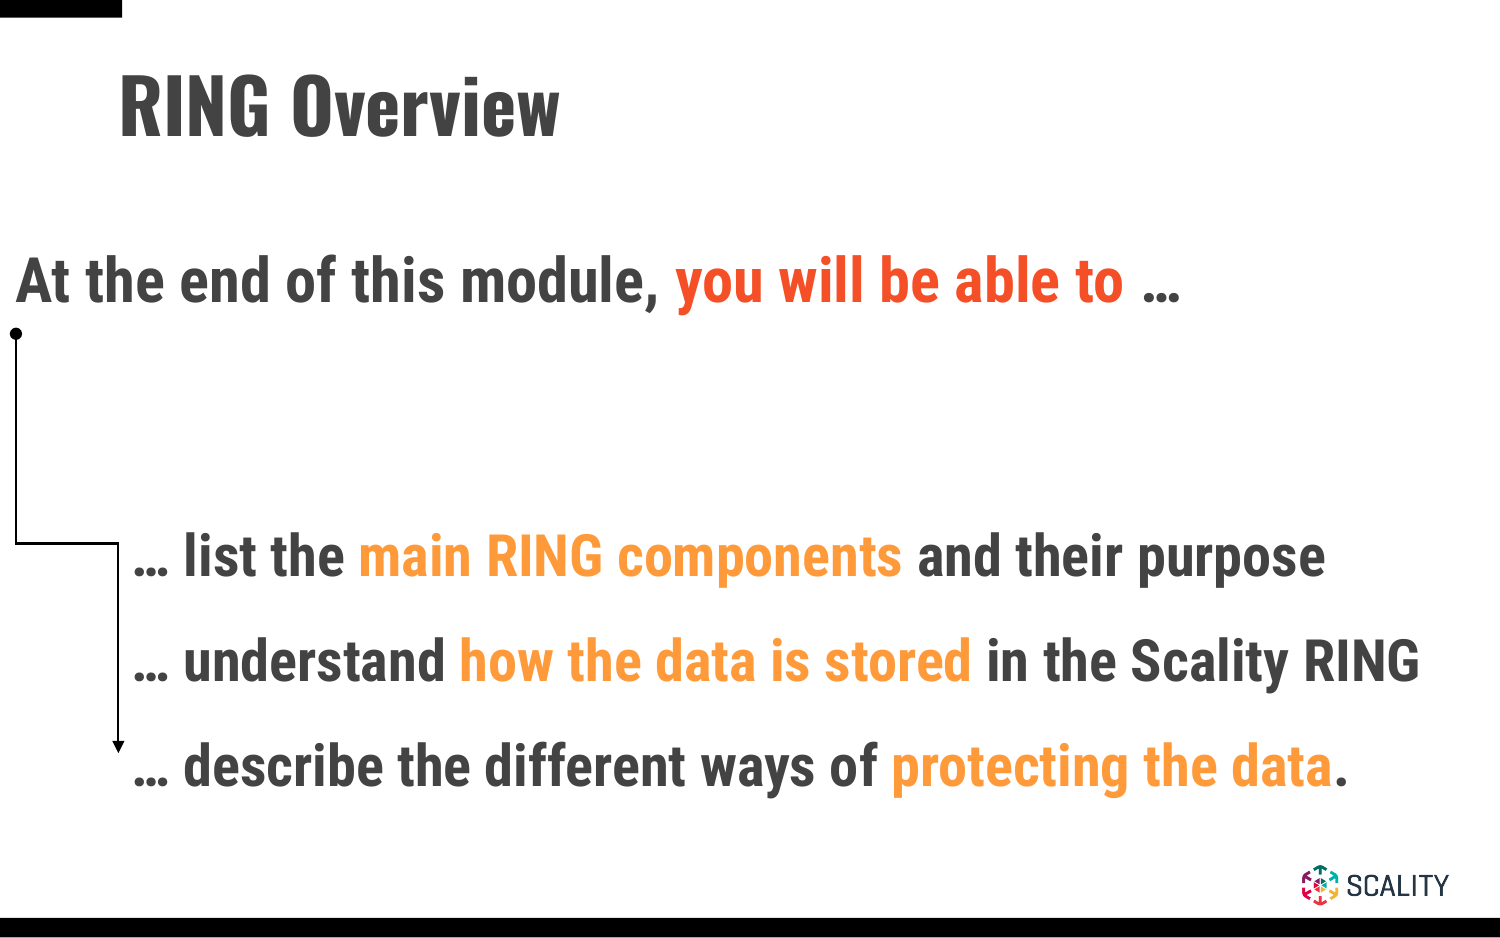

RING Overview
At the end of this module, you will be able to …
… list the main RING components and their purpose
… understand how the data is stored in the Scality RING
… describe the different ways of protecting the data.